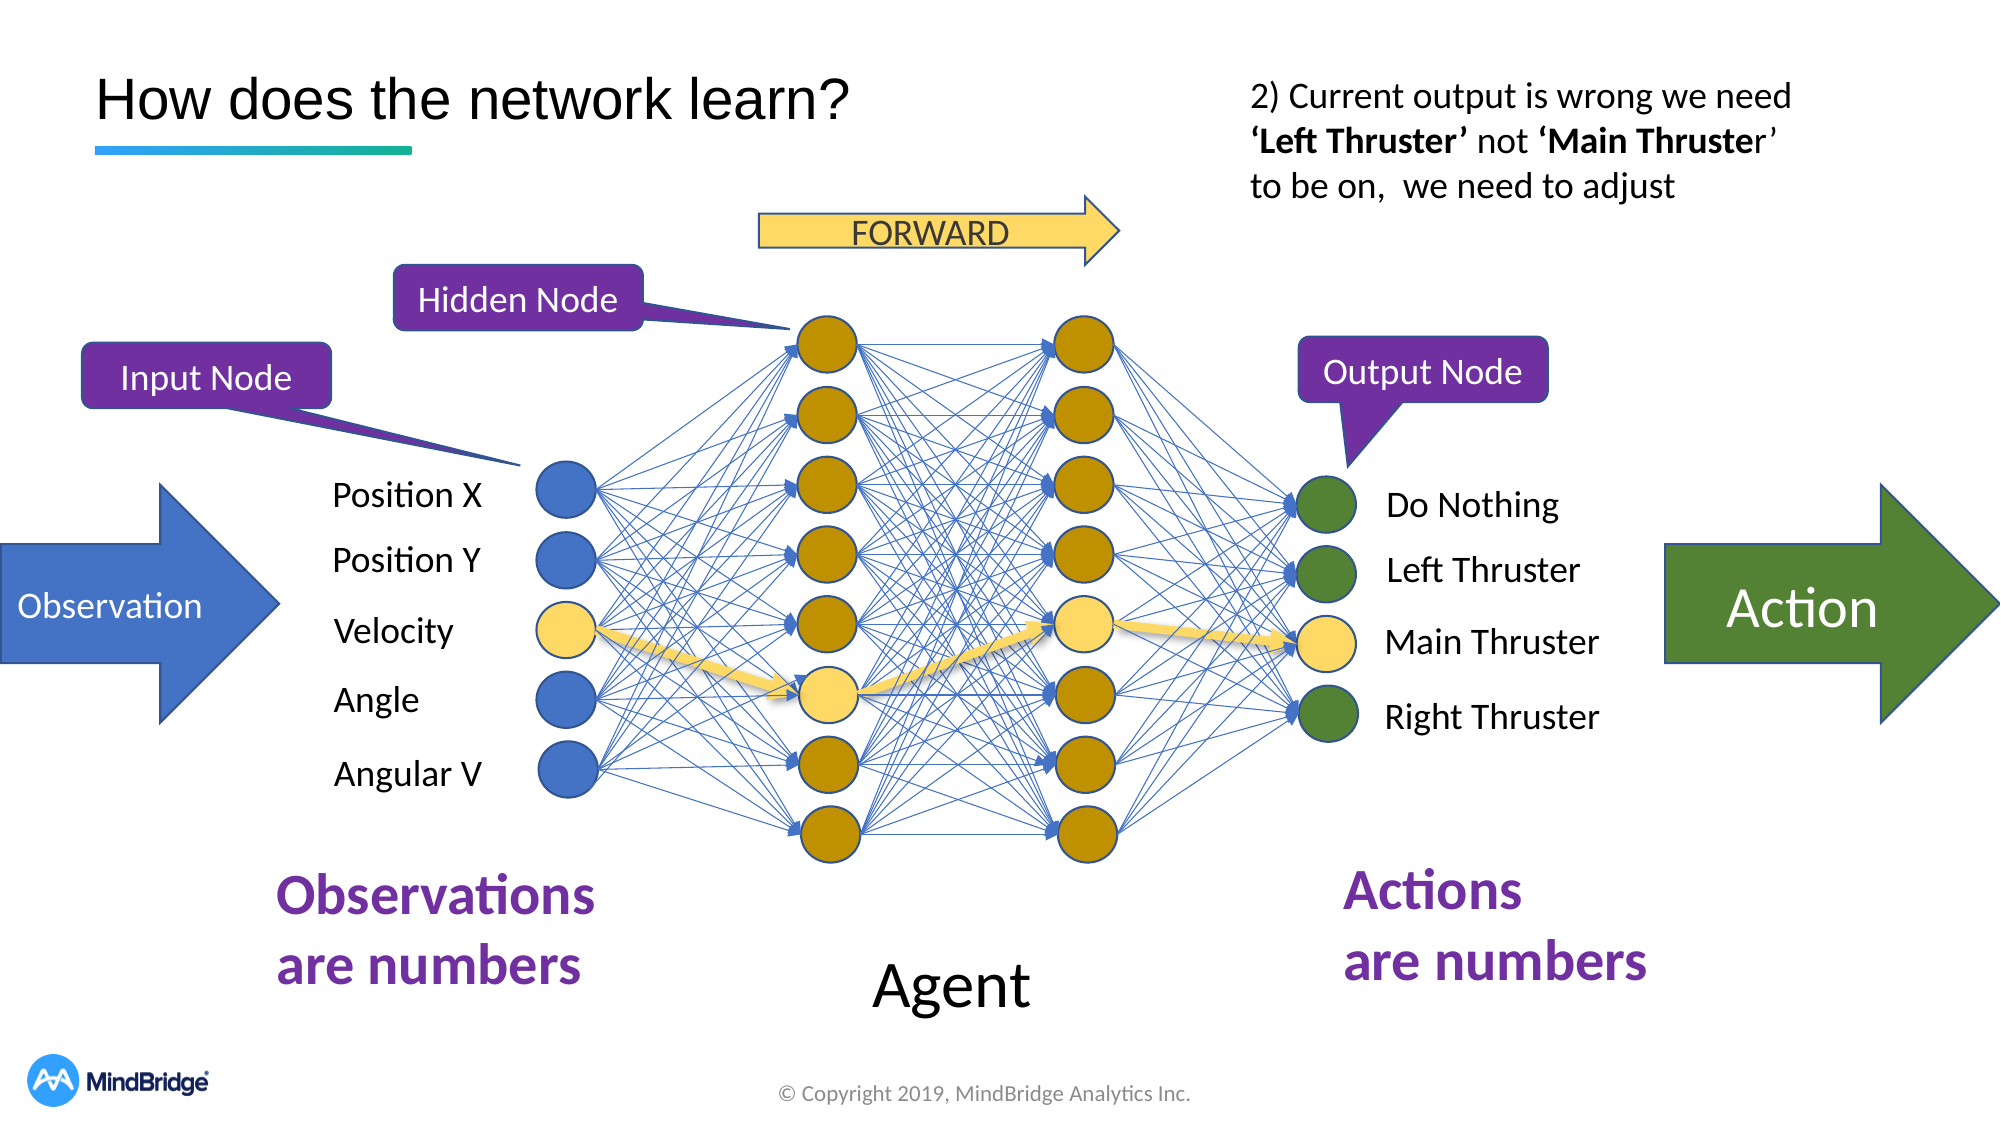

How does the network learn?
2) Current output is wrong we need ‘Left Thruster’ not ‘Main Thruster’ to be on,  we need to adjust
FORWARD
Hidden Node

Output Node
Input Node

Position X
Do Nothing

Observation
Action

Position Y

Left Thruster

Velocity

Main Thruster

Angle

Right Thruster

Angular V

Actions
are numbers
Observations
are numbers
Agent